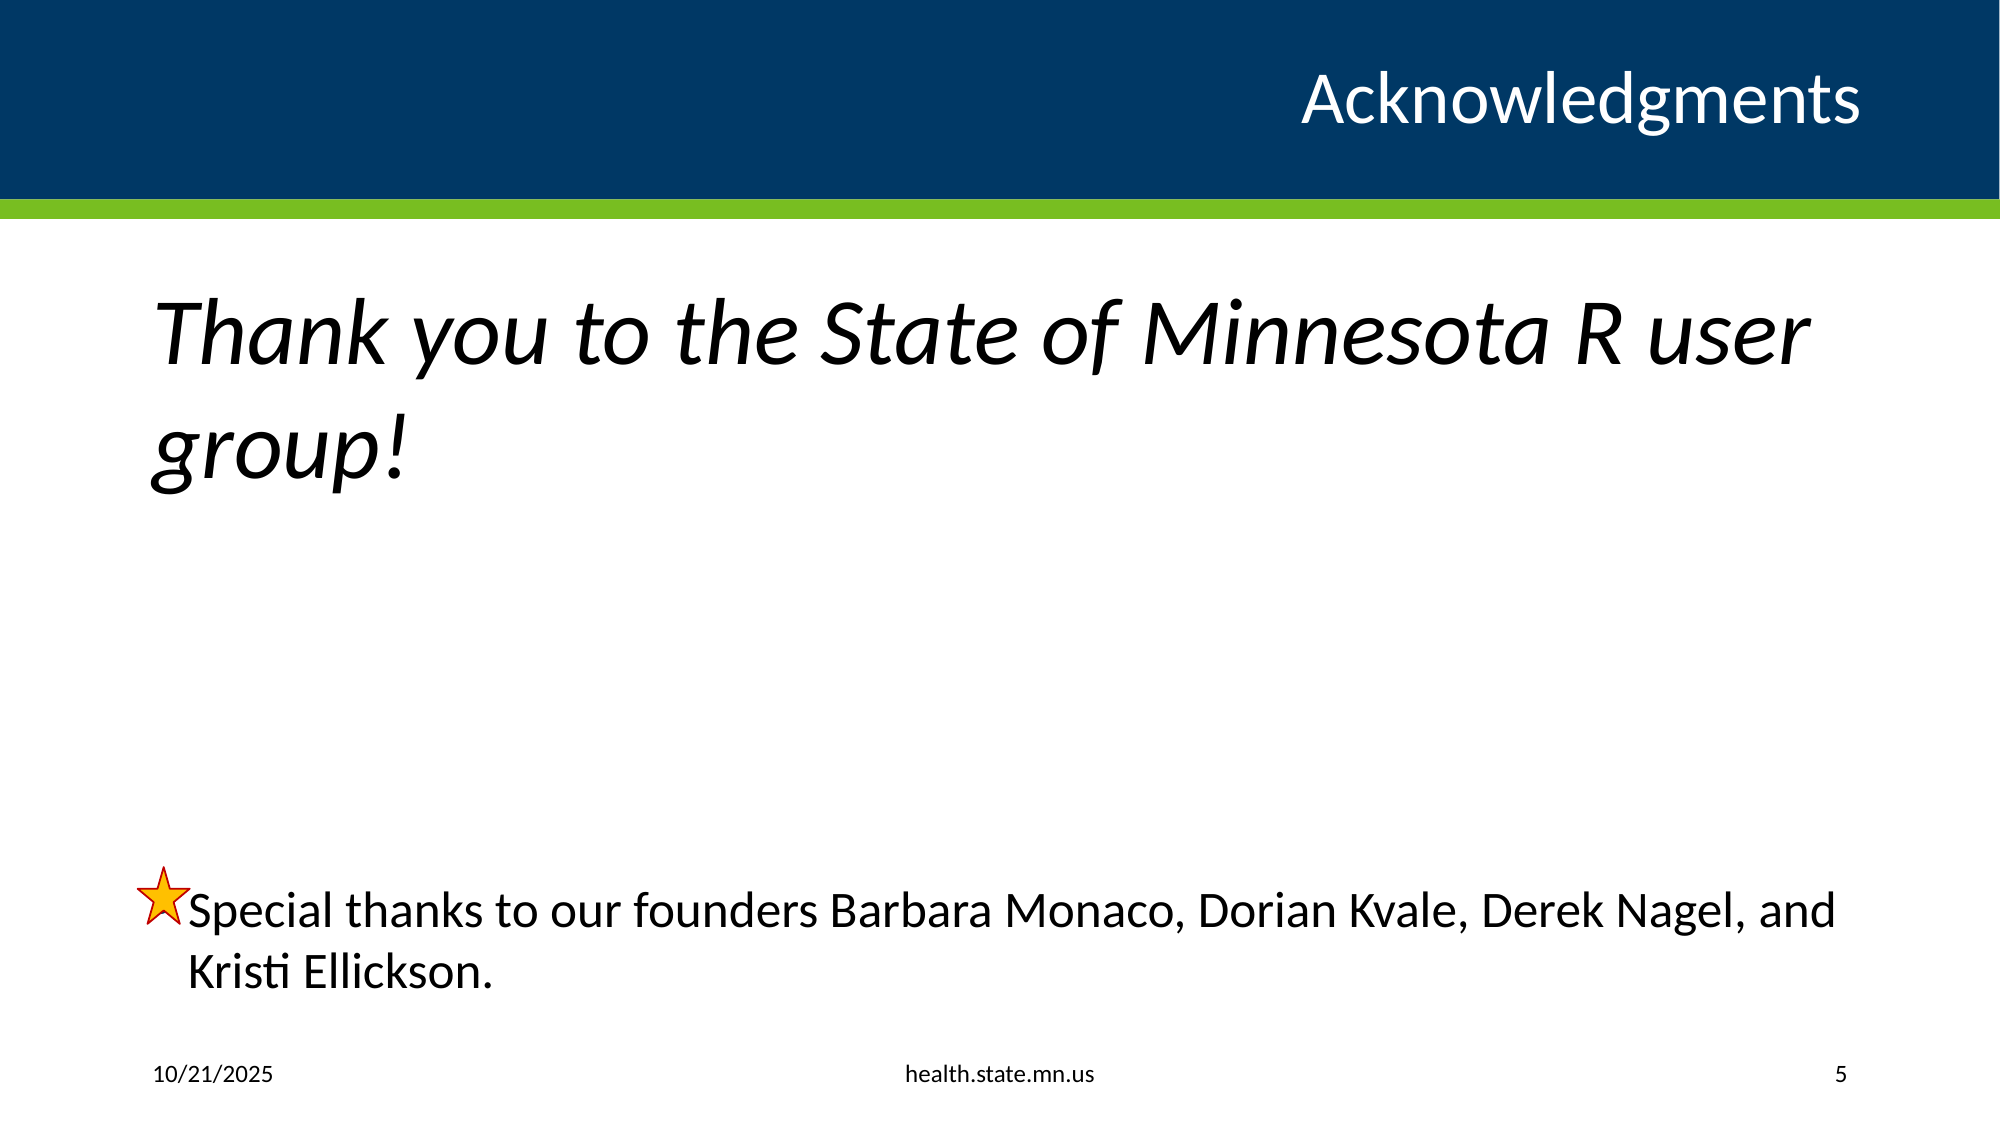

# Acknowledgments
Thank you to the State of Minnesota R user group!

Special thanks to our founders Barbara Monaco, Dorian Kvale, Derek Nagel, and Kristi Ellickson.

health.state.mn.us
10/21/2025
5